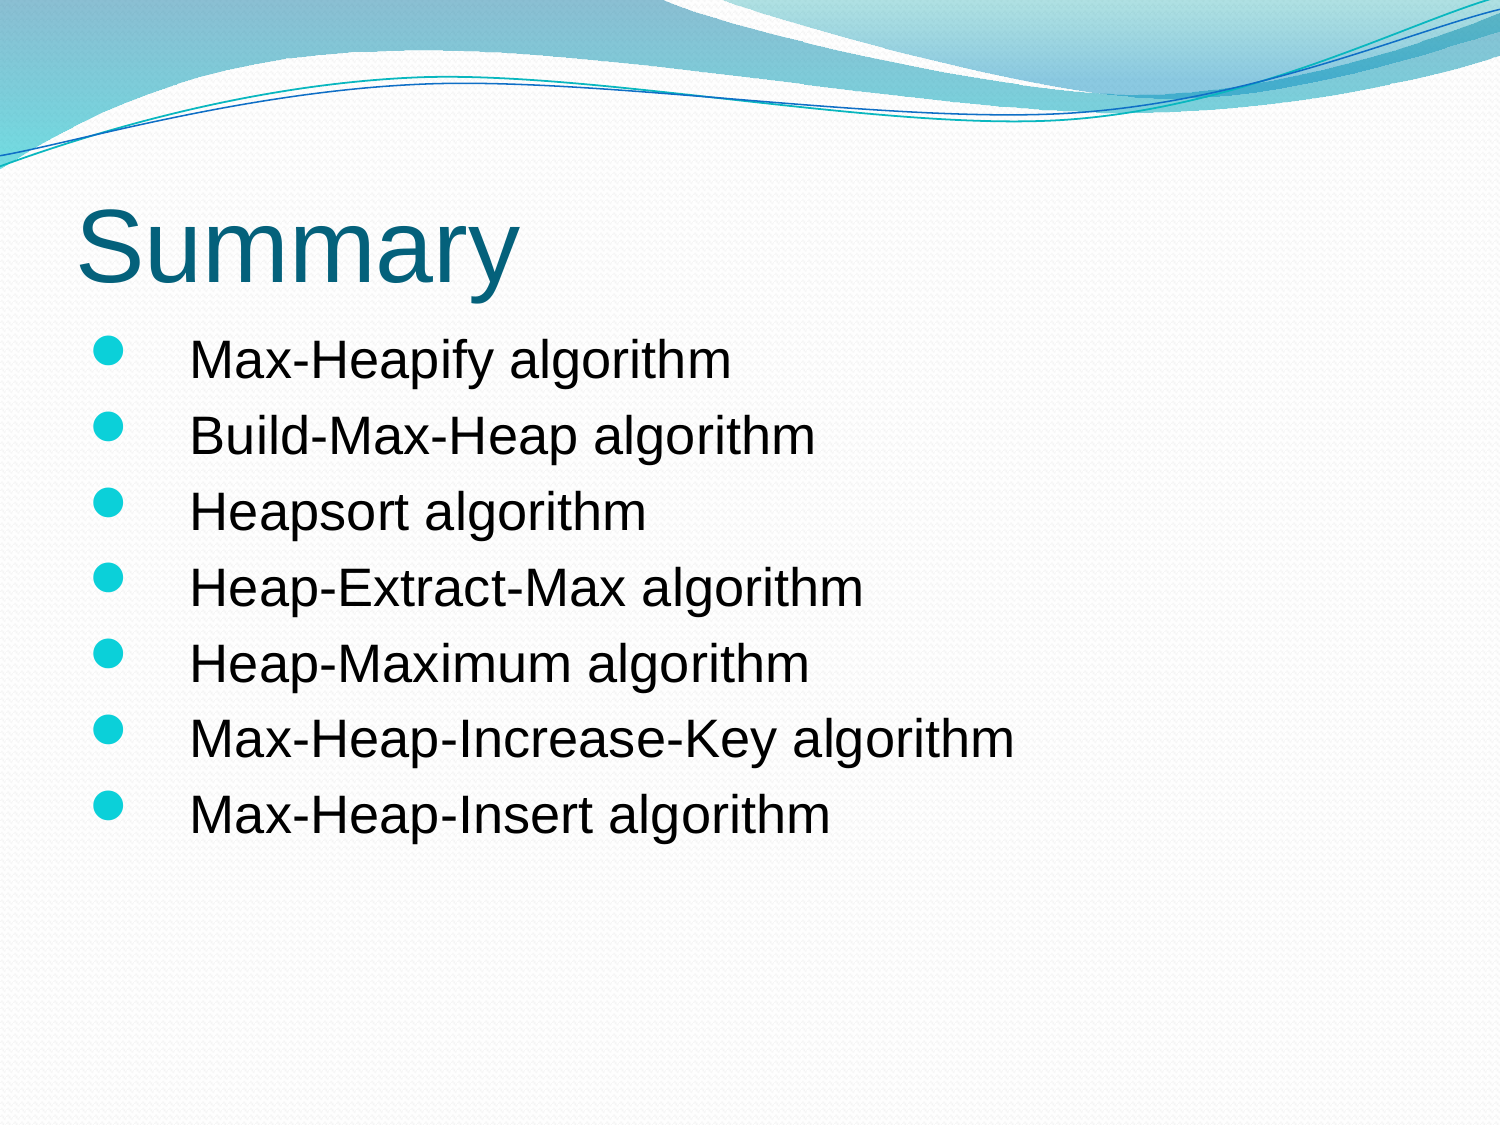

# Summary
Max-Heapify algorithm
Build-Max-Heap algorithm
Heapsort algorithm
Heap-Extract-Max algorithm
Heap-Maximum algorithm
Max-Heap-Increase-Key algorithm
Max-Heap-Insert algorithm